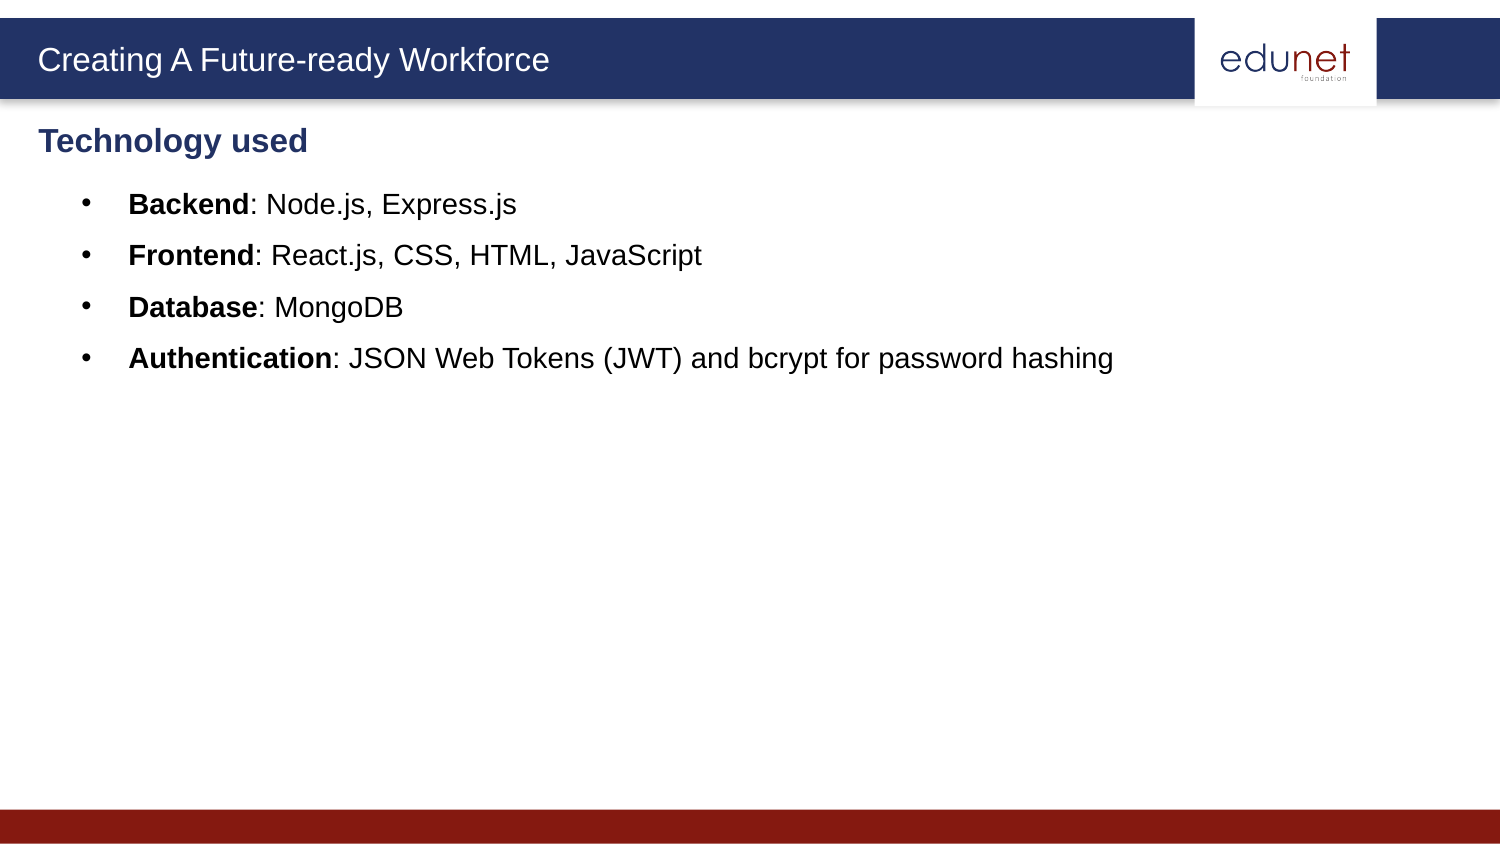

Technology used
Backend: Node.js, Express.js
Frontend: React.js, CSS, HTML, JavaScript
Database: MongoDB
Authentication: JSON Web Tokens (JWT) and bcrypt for password hashing